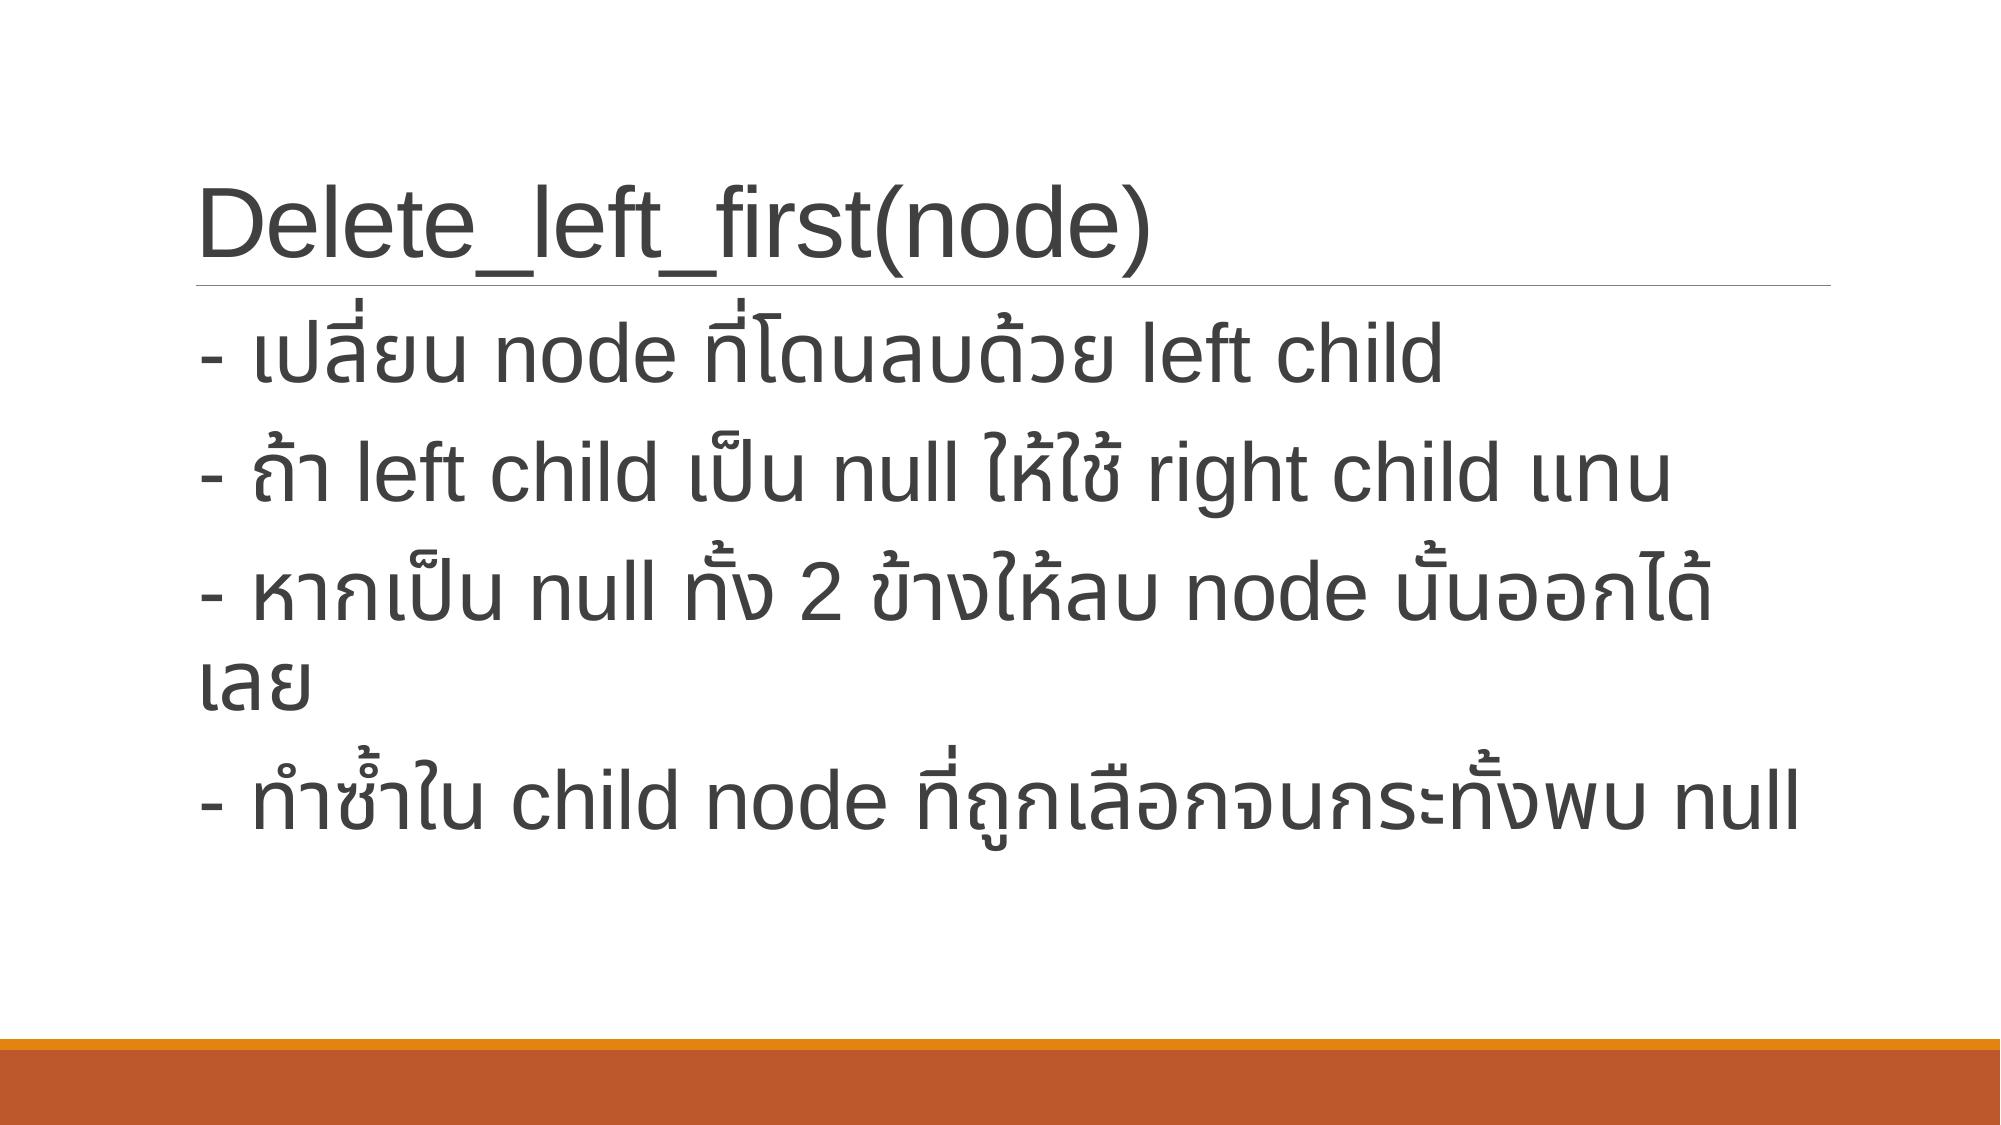

# Delete_left_first(node)
- เปลี่ยน node ที่โดนลบด้วย left child
- ถ้า left child เป็น null ให้ใช้ right child แทน
- หากเป็น null ทั้ง 2 ข้างให้ลบ node นั้นออกได้เลย
- ทำซ้ำใน child node ที่ถูกเลือกจนกระทั้งพบ null